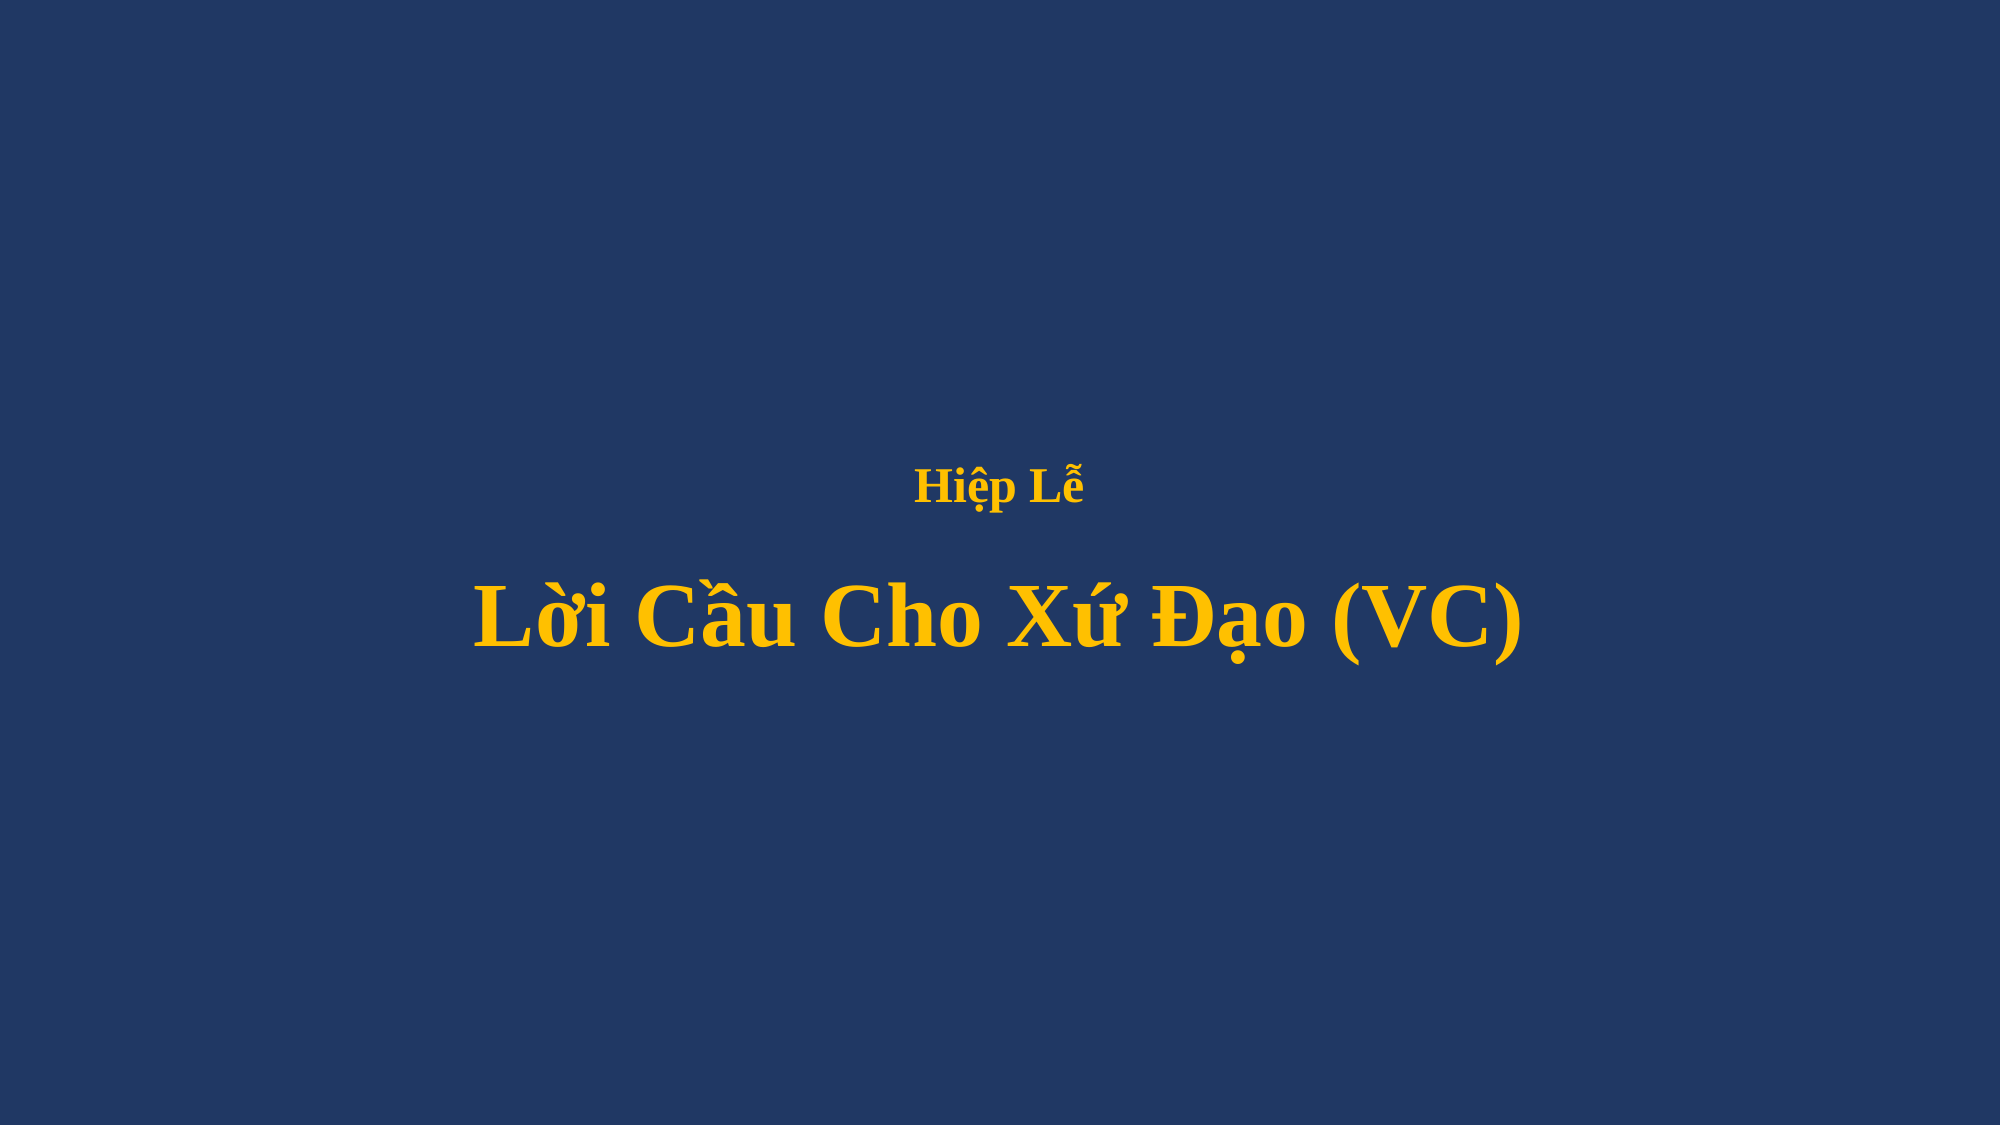

# Hiệp Lễ Lời Cầu Cho Xứ Đạo (VC)